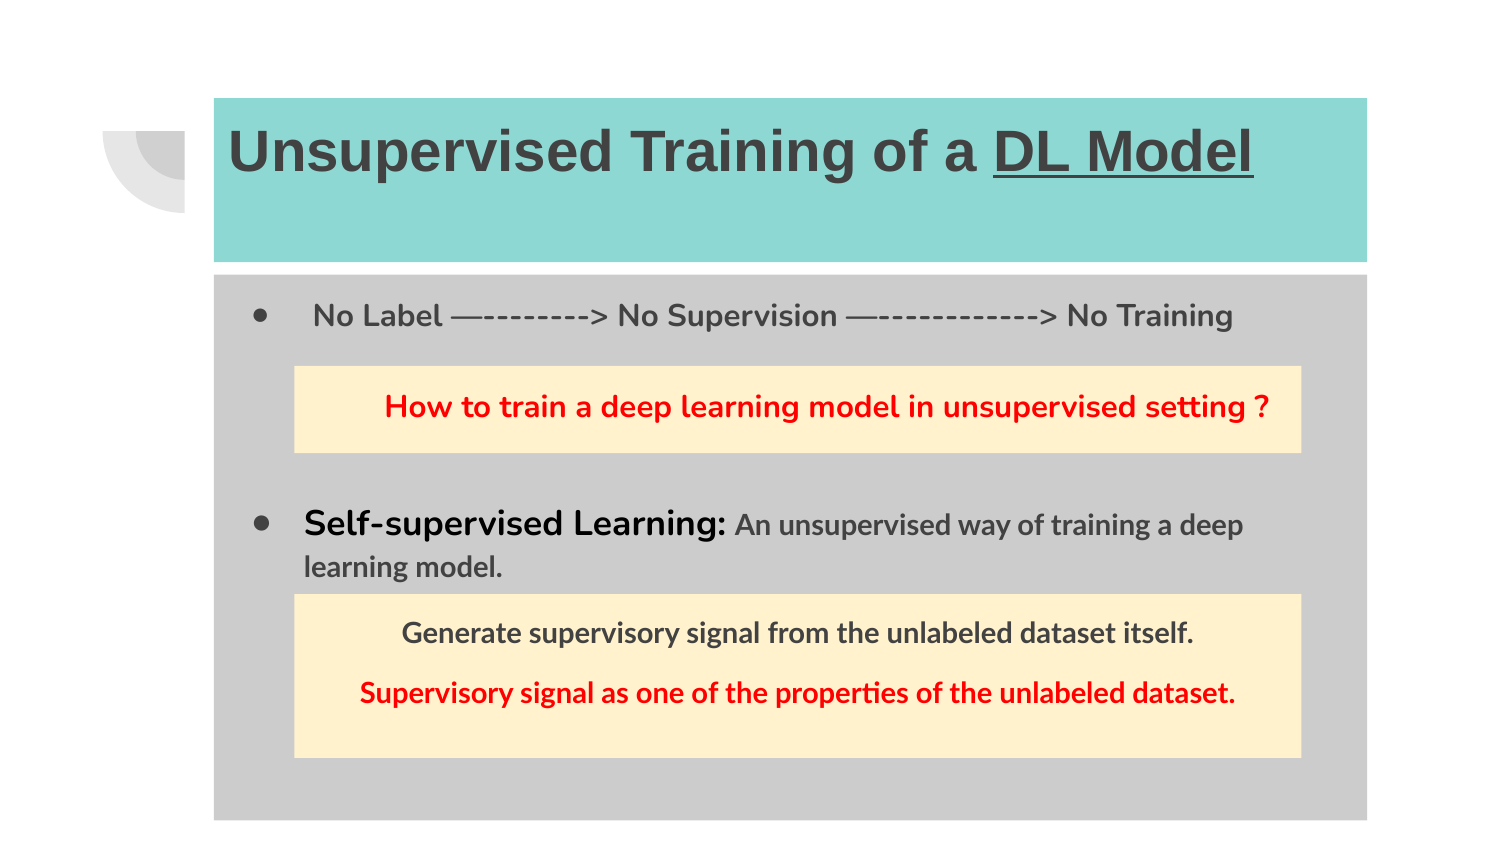

# Unsupervised Training of a DL Model
 No Label —--------> No Supervision —------------> No Training

Self-supervised Learning: An unsupervised way of training a deep learning model.

How to train a deep learning model in unsupervised setting ?
Generate supervisory signal from the unlabeled dataset itself.
Supervisory signal as one of the properties of the unlabeled dataset.